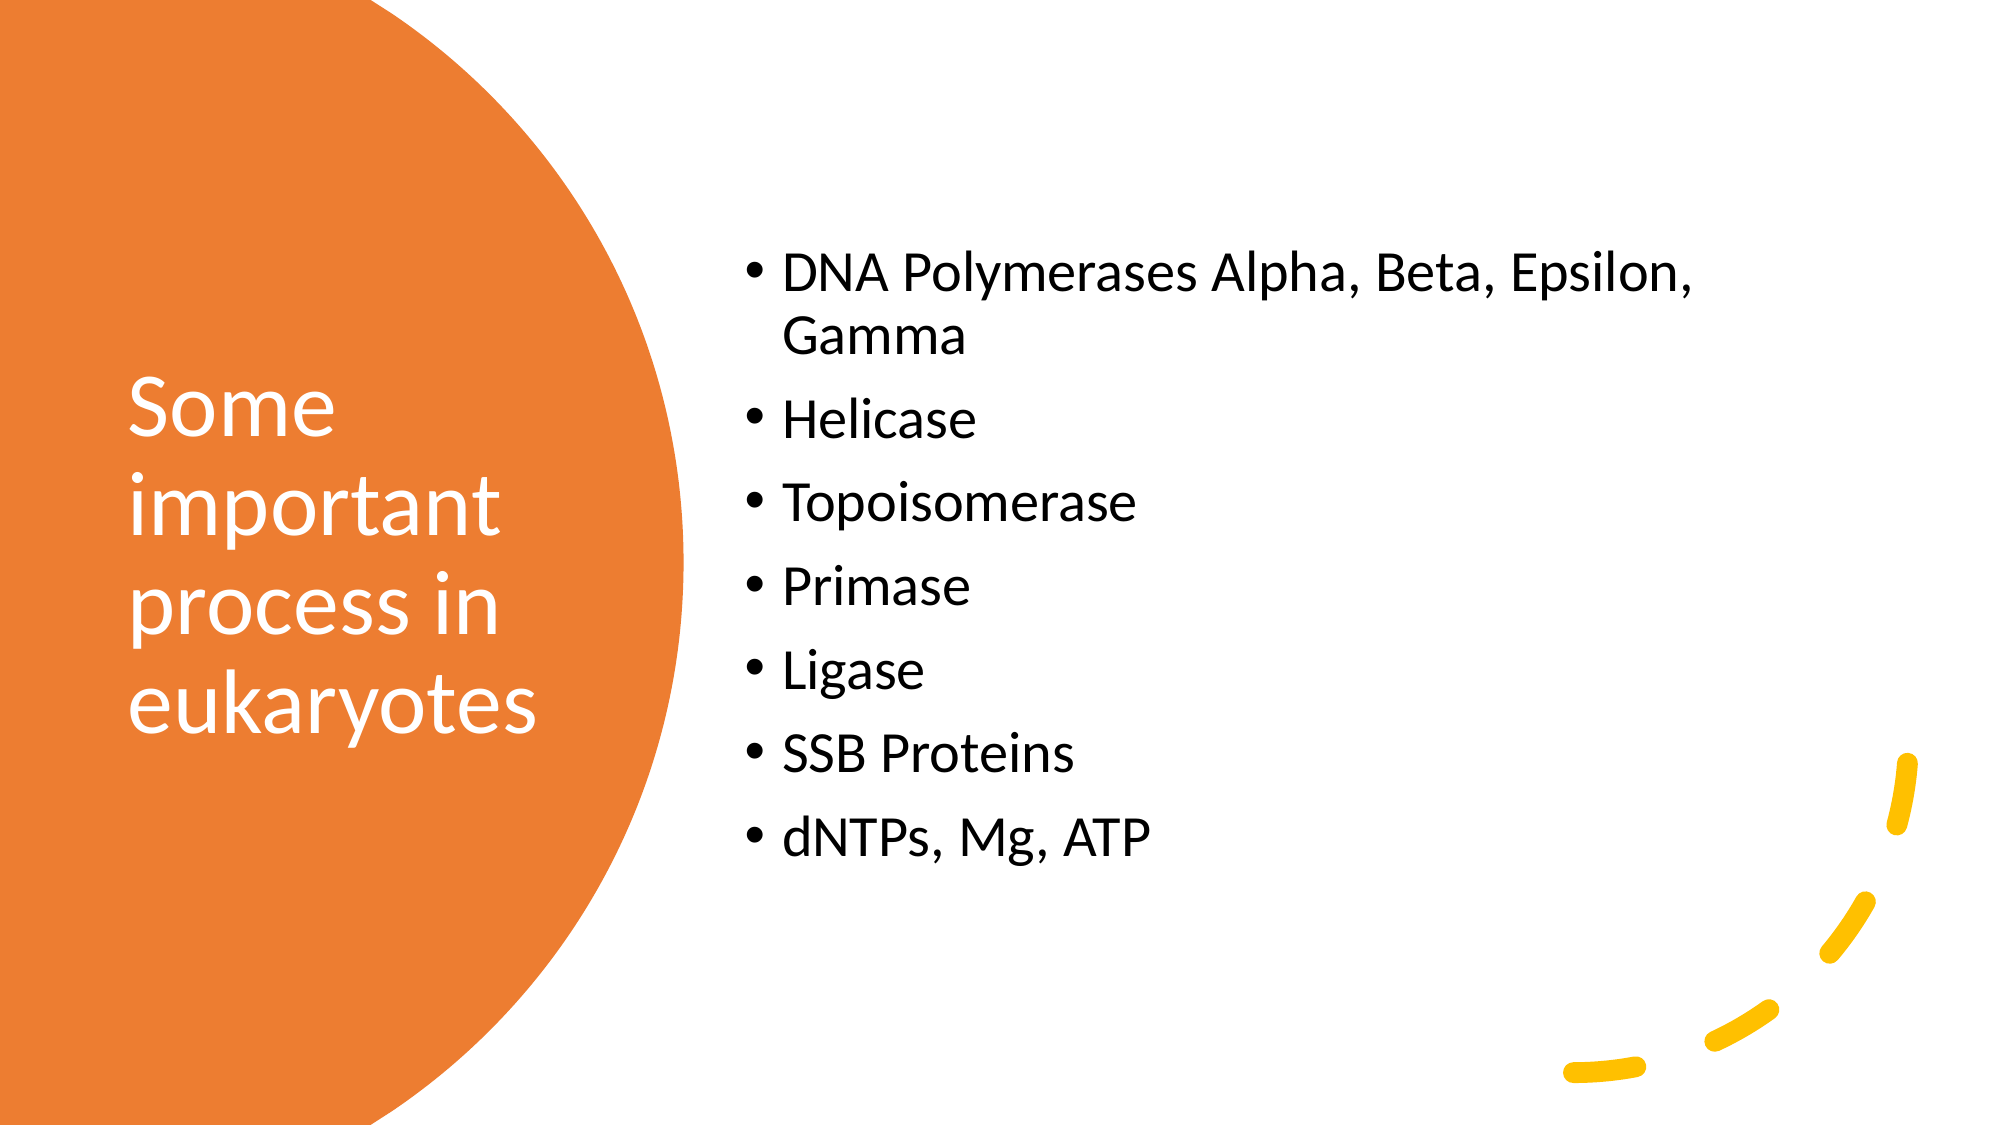

DNA Polymerases Alpha, Beta, Epsilon, Gamma
Helicase
Topoisomerase
Primase
Ligase
SSB Proteins
dNTPs, Mg, ATP
# Some important process in eukaryotes